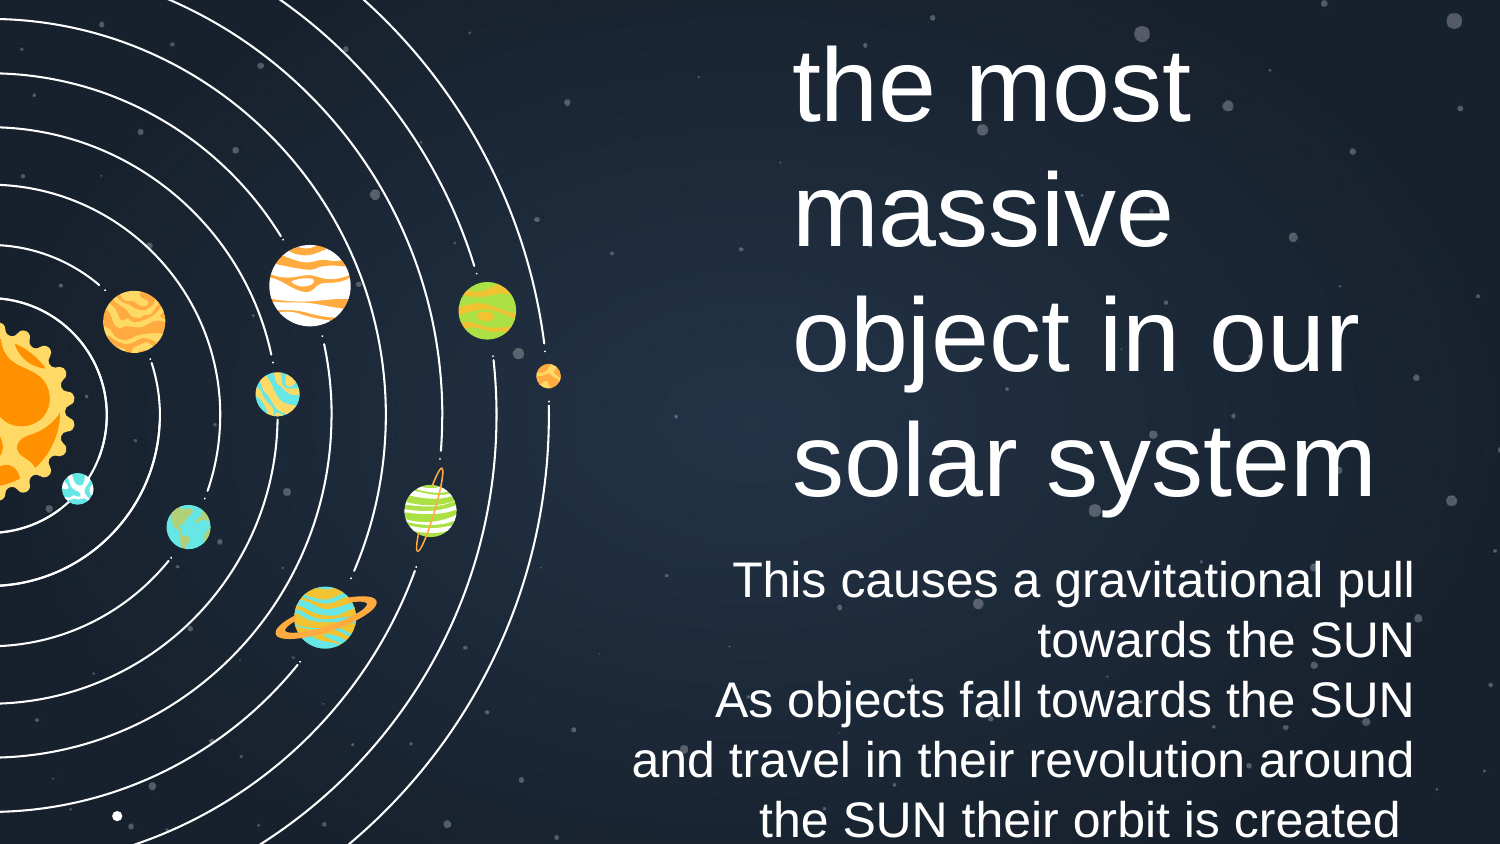

# Our Sun is the most massive object in our solar system
This causes a gravitational pull towards the SUN
As objects fall towards the SUN and travel in their revolution around the SUN their orbit is created